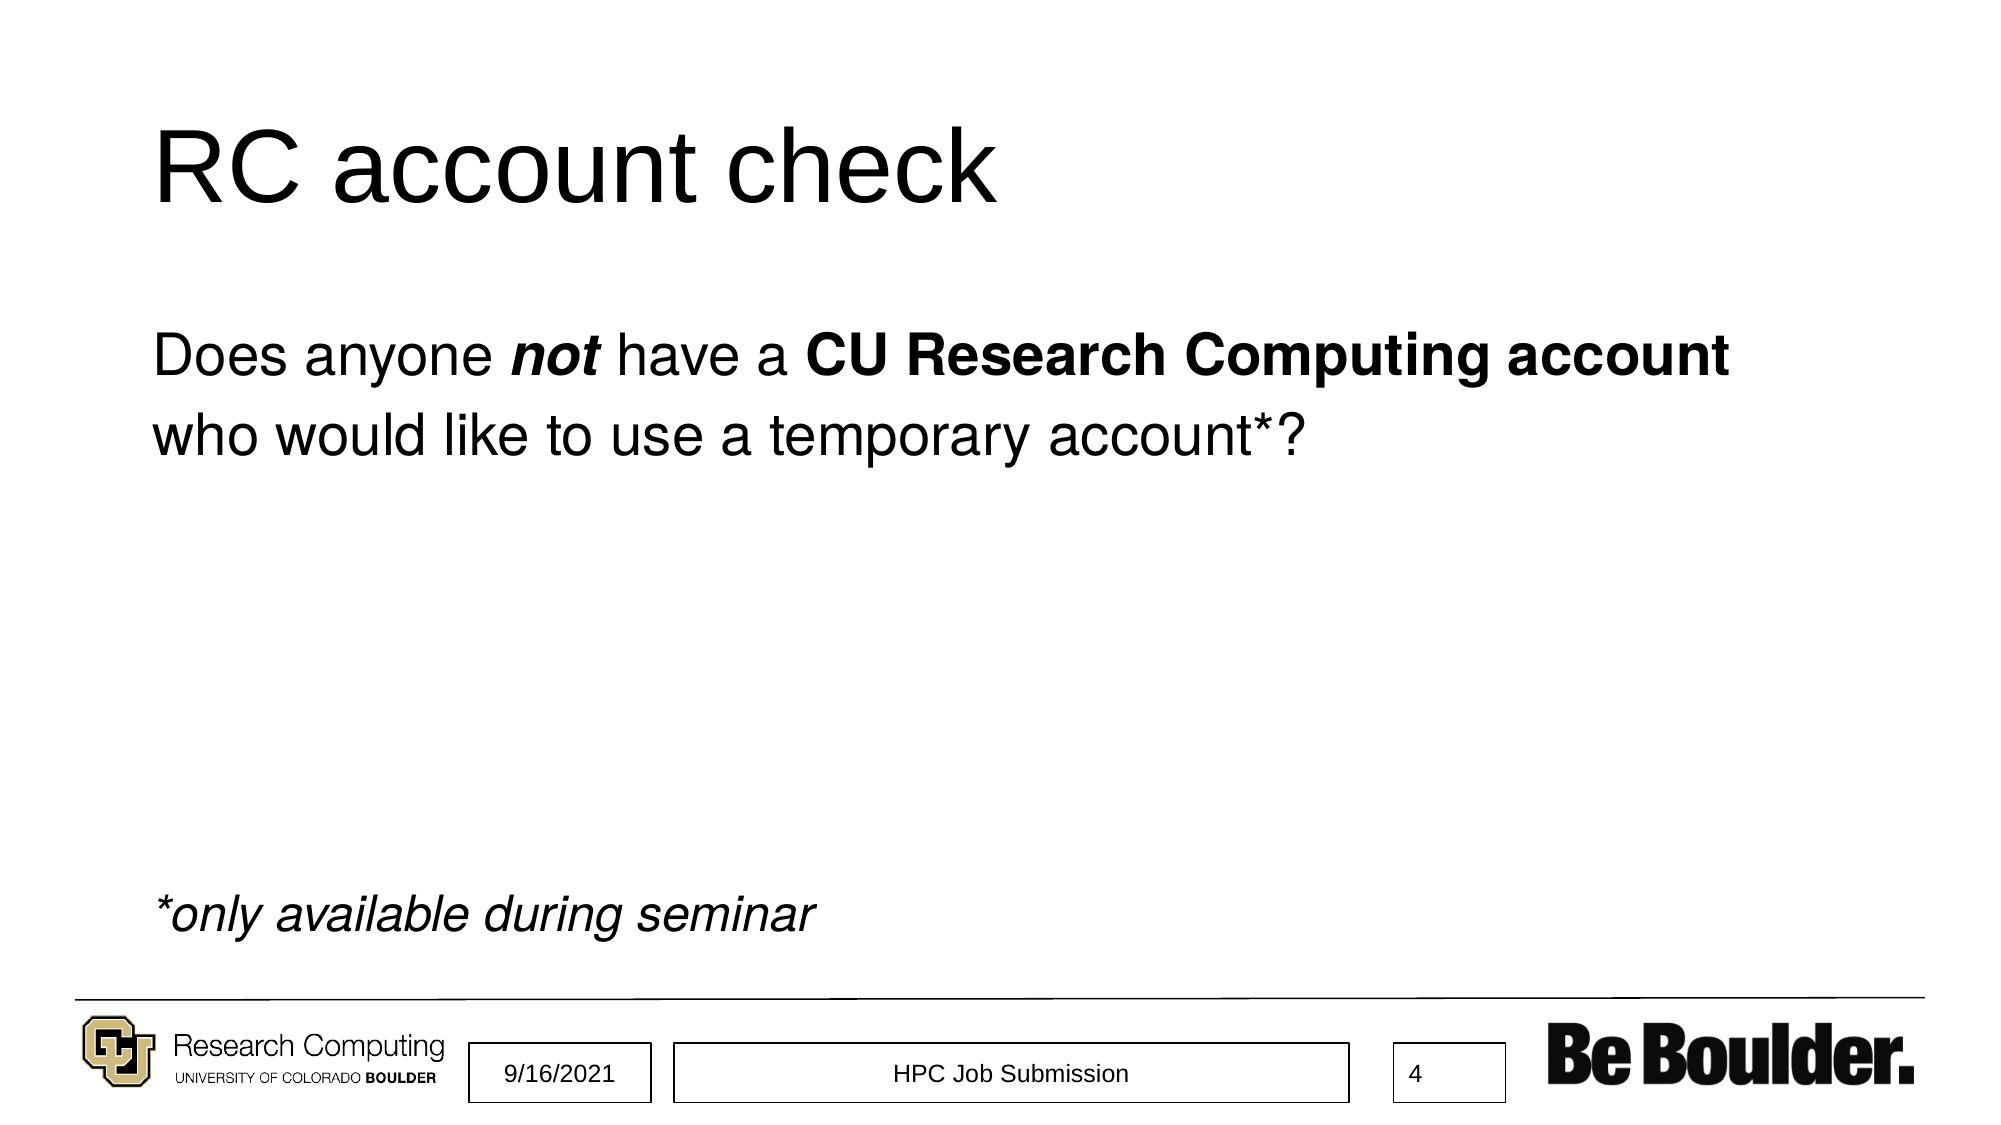

# RC account check
Does anyone not have a CU Research Computing account who would like to use a temporary account*?

*only available during seminar
9/16/2021
HPC Job Submission
4